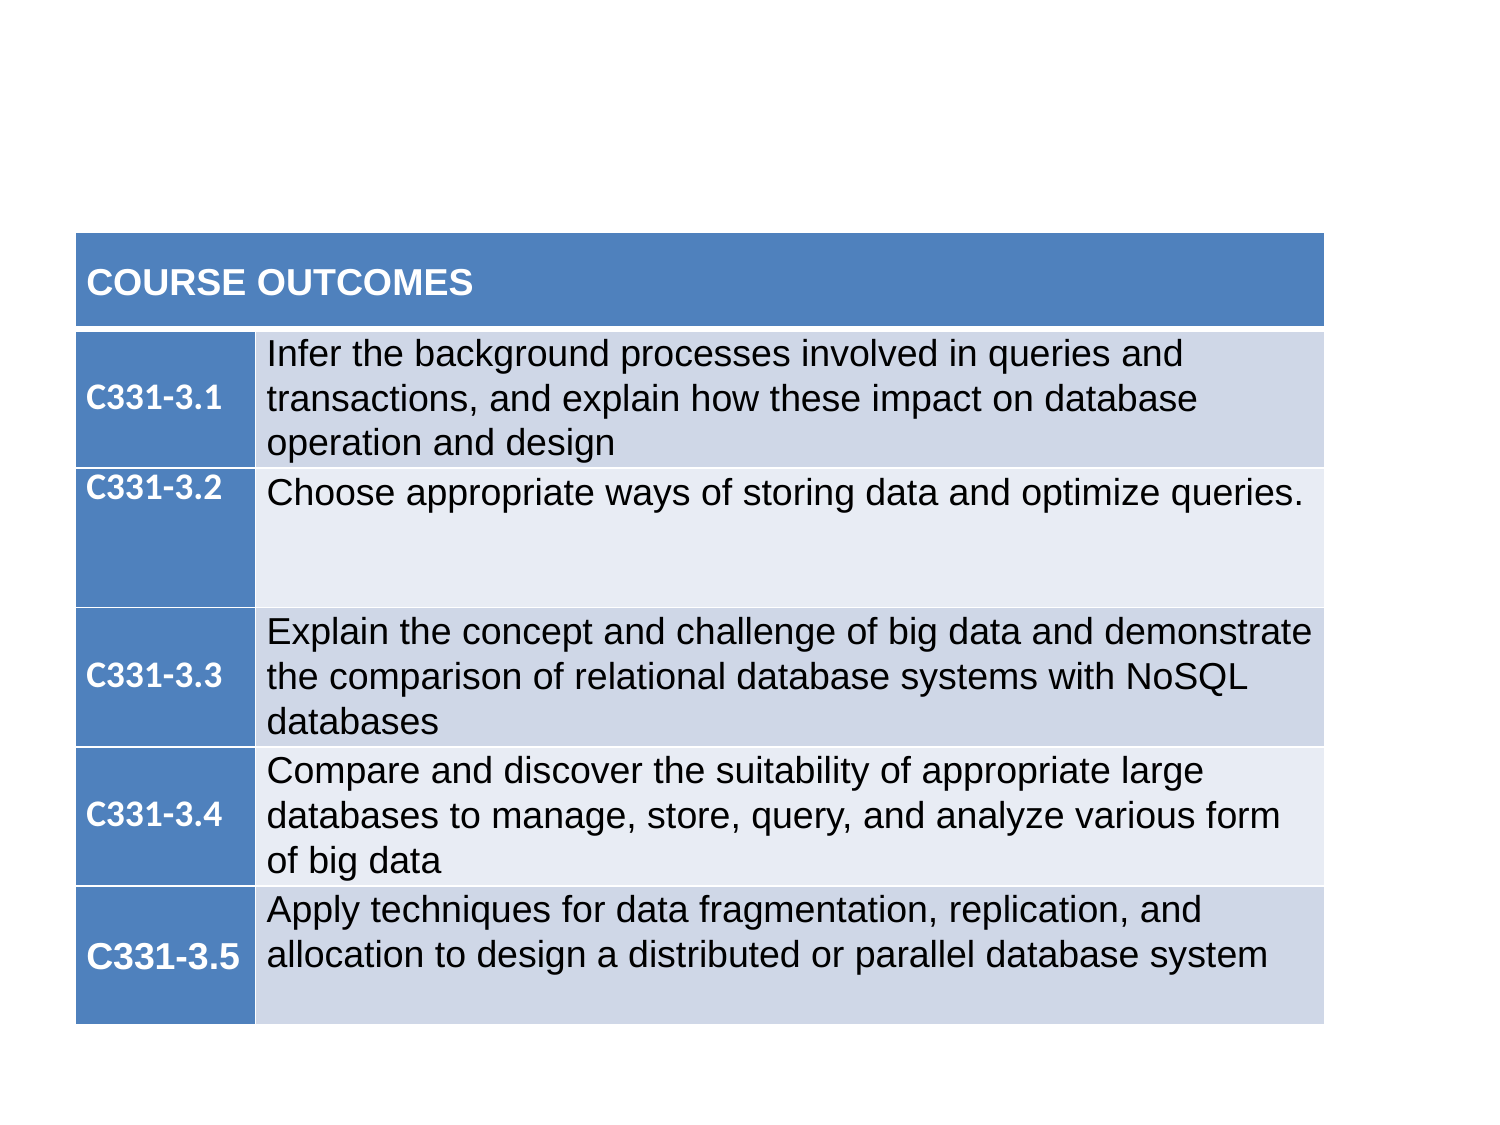

| COURSE OUTCOMES |  |
| --- | --- |
| C331-3.1 | Infer the background processes involved in queries and transactions, and explain how these impact on database operation and design |
| C331-3.2 | Choose appropriate ways of storing data and optimize queries. |
| C331-3.3 | Explain the concept and challenge of big data and demonstrate the comparison of relational database systems with NoSQL databases |
| C331-3.4 | Compare and discover the suitability of appropriate large databases to manage, store, query, and analyze various form of big data |
| C331-3.5 | Apply techniques for data fragmentation, replication, and allocation to design a distributed or parallel database system |